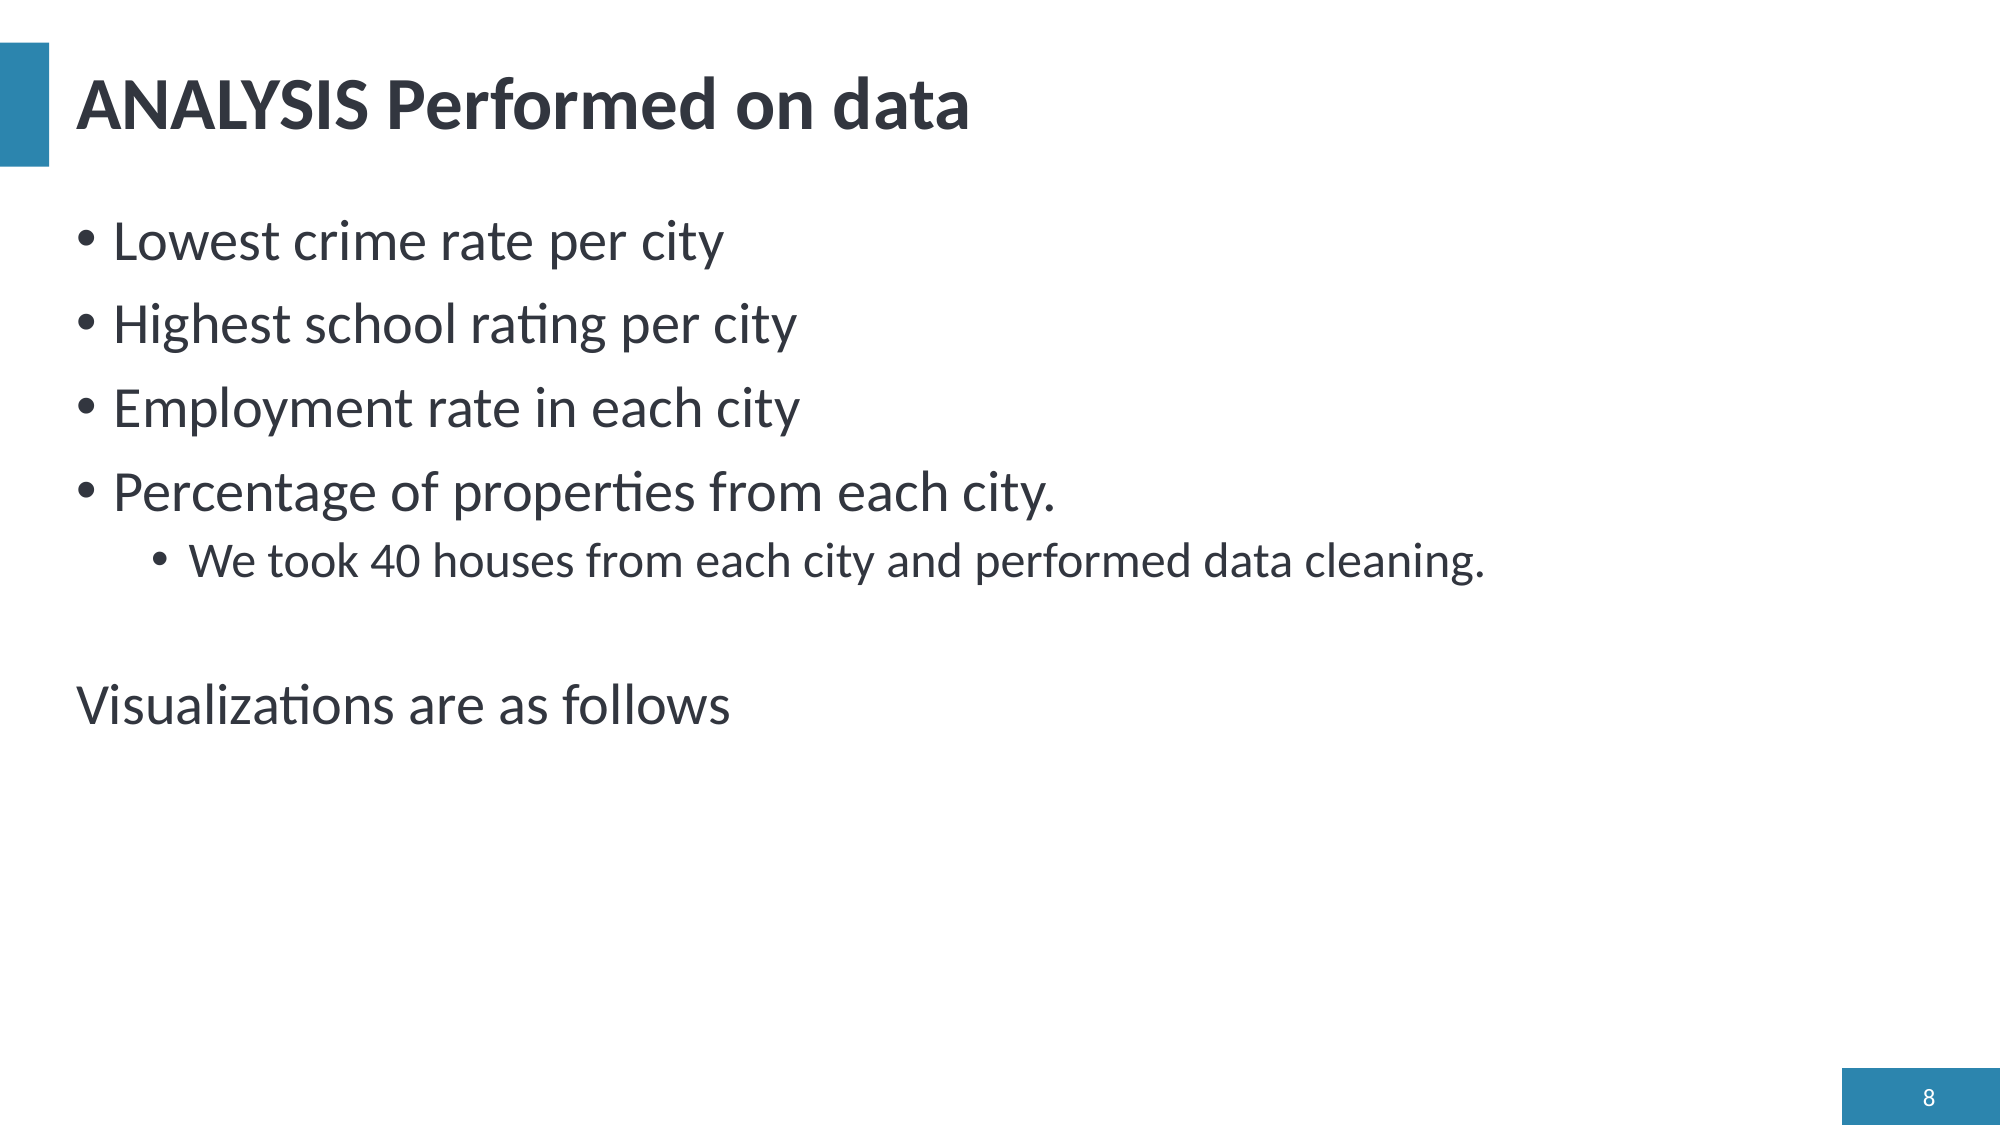

# ANALYSIS Performed on data
Lowest crime rate per city
Highest school rating per city
Employment rate in each city
Percentage of properties from each city.
We took 40 houses from each city and performed data cleaning.

Visualizations are as follows

8